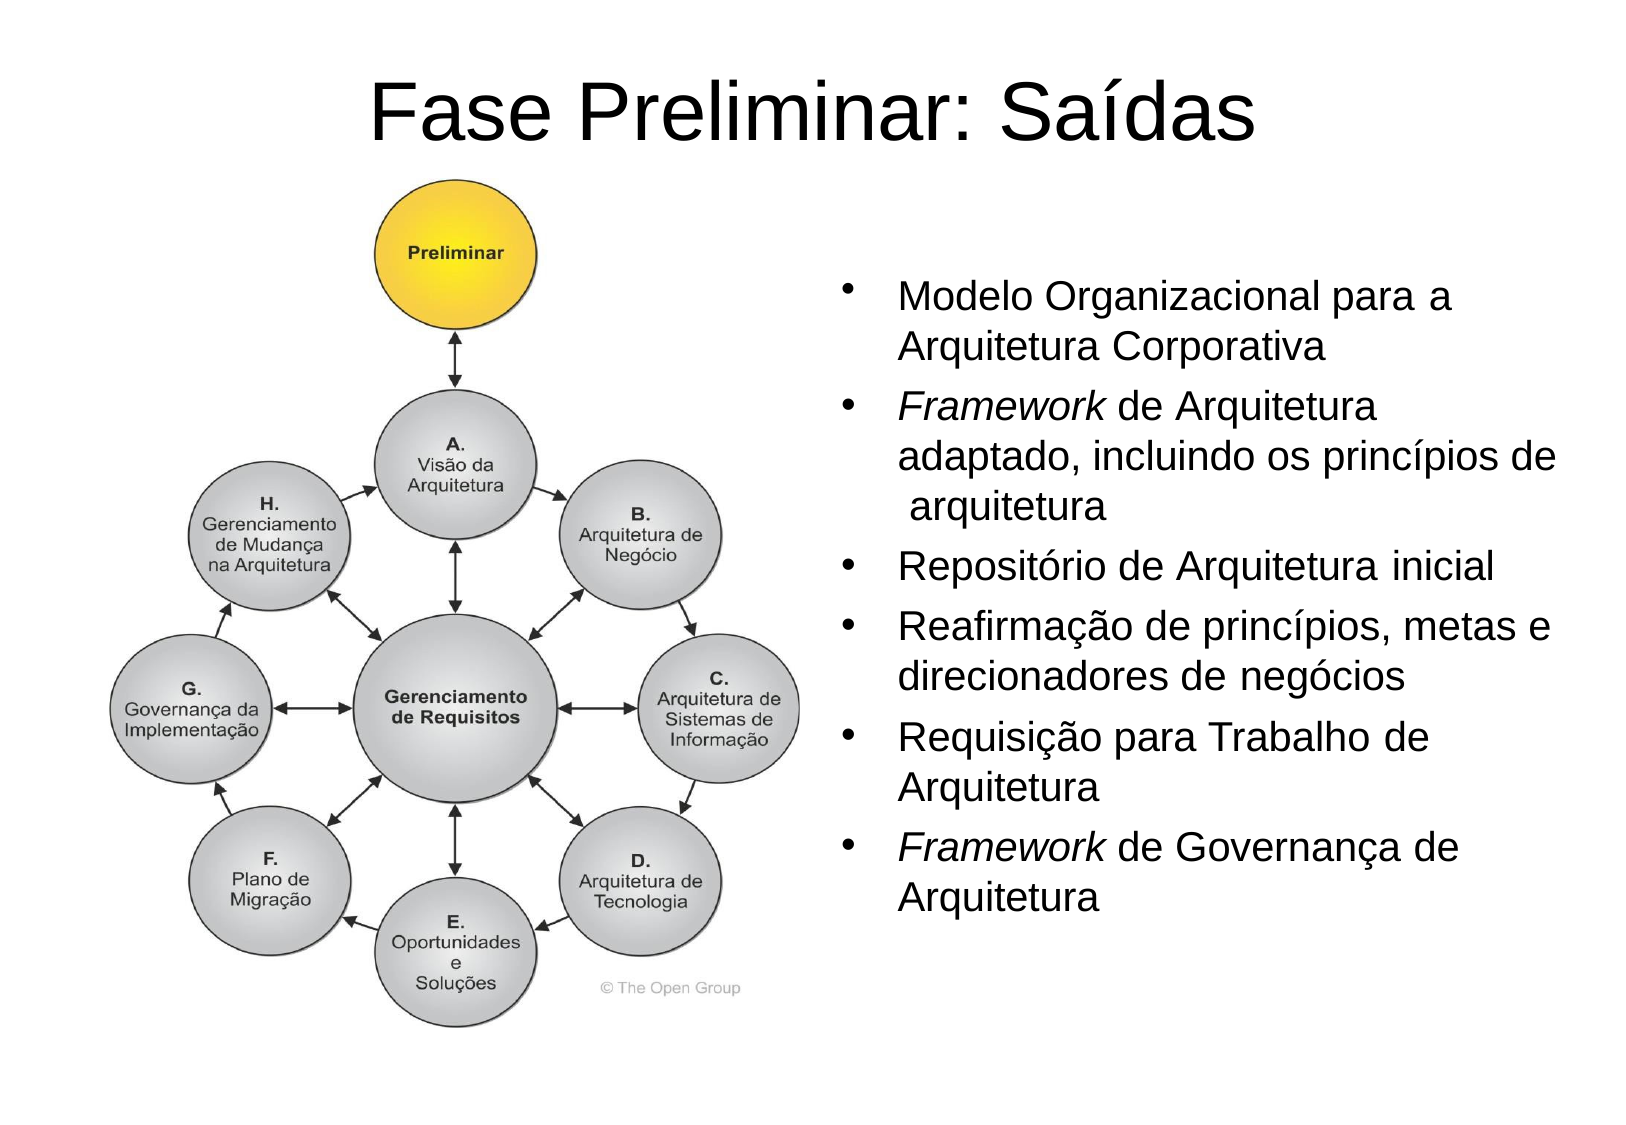

# Fase Preliminar: Saídas

Modelo Organizacional para a
Arquitetura Corporativa
Framework de Arquitetura  adaptado, incluindo os princípios de  arquitetura
Repositório de Arquitetura inicial
Reafirmação de princípios, metas e
direcionadores de negócios
Requisição para Trabalho de
Arquitetura
Framework de Governança de
Arquitetura